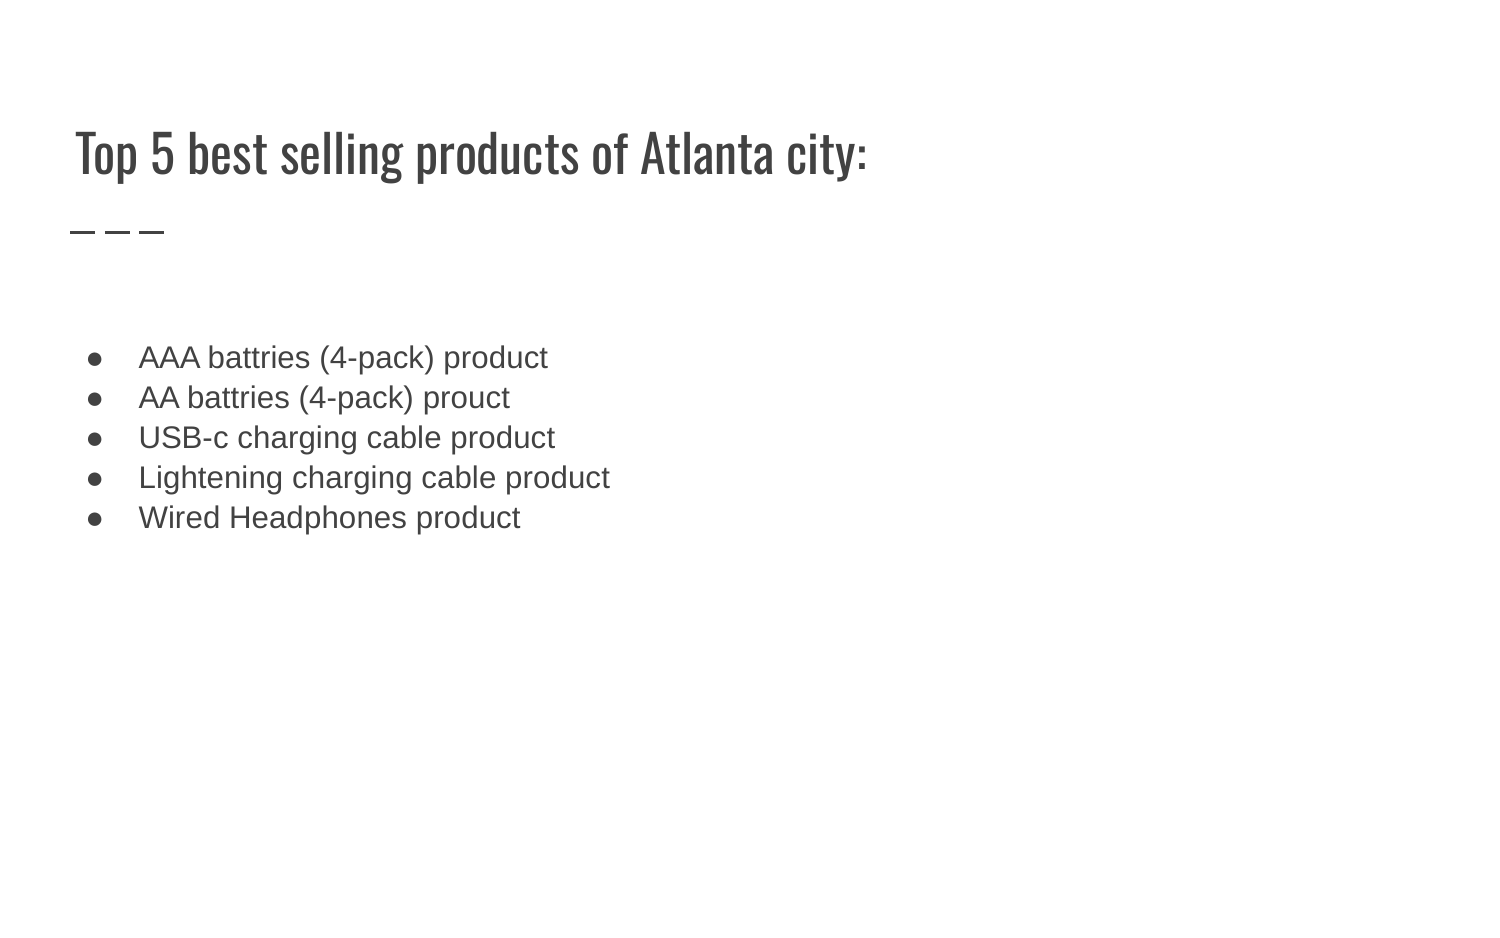

# Top 5 best selling products of Atlanta city:

AAA battries (4-pack) product
AA battries (4-pack) prouct
USB-c charging cable product
Lightening charging cable product
Wired Headphones product